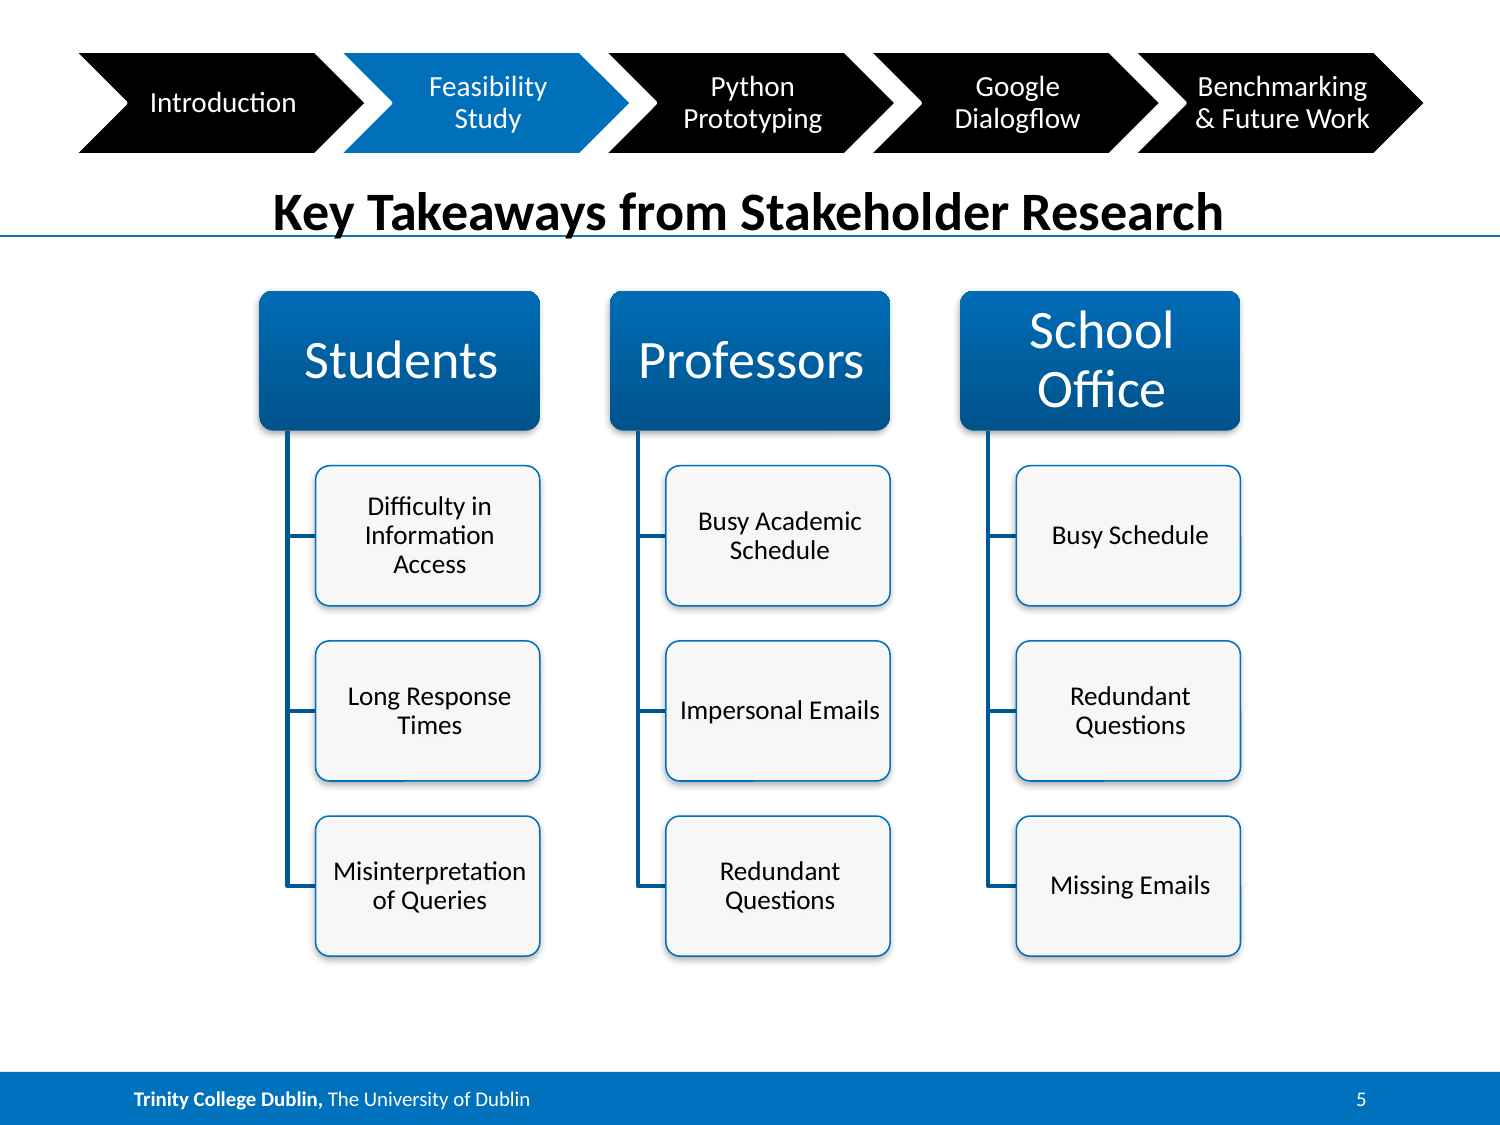

Introduction
Feasibility Study
Python Prototyping
Google Dialogflow
Benchmarking & Future Work
# Key Takeaways from Stakeholder Research
Students
Difficulty in Information Access
Long Response Times
Misinterpretation of Queries
Professors
Busy Academic Schedule
Impersonal Emails
Redundant Questions
School Office
Busy Schedule
Redundant Questions
Missing Emails